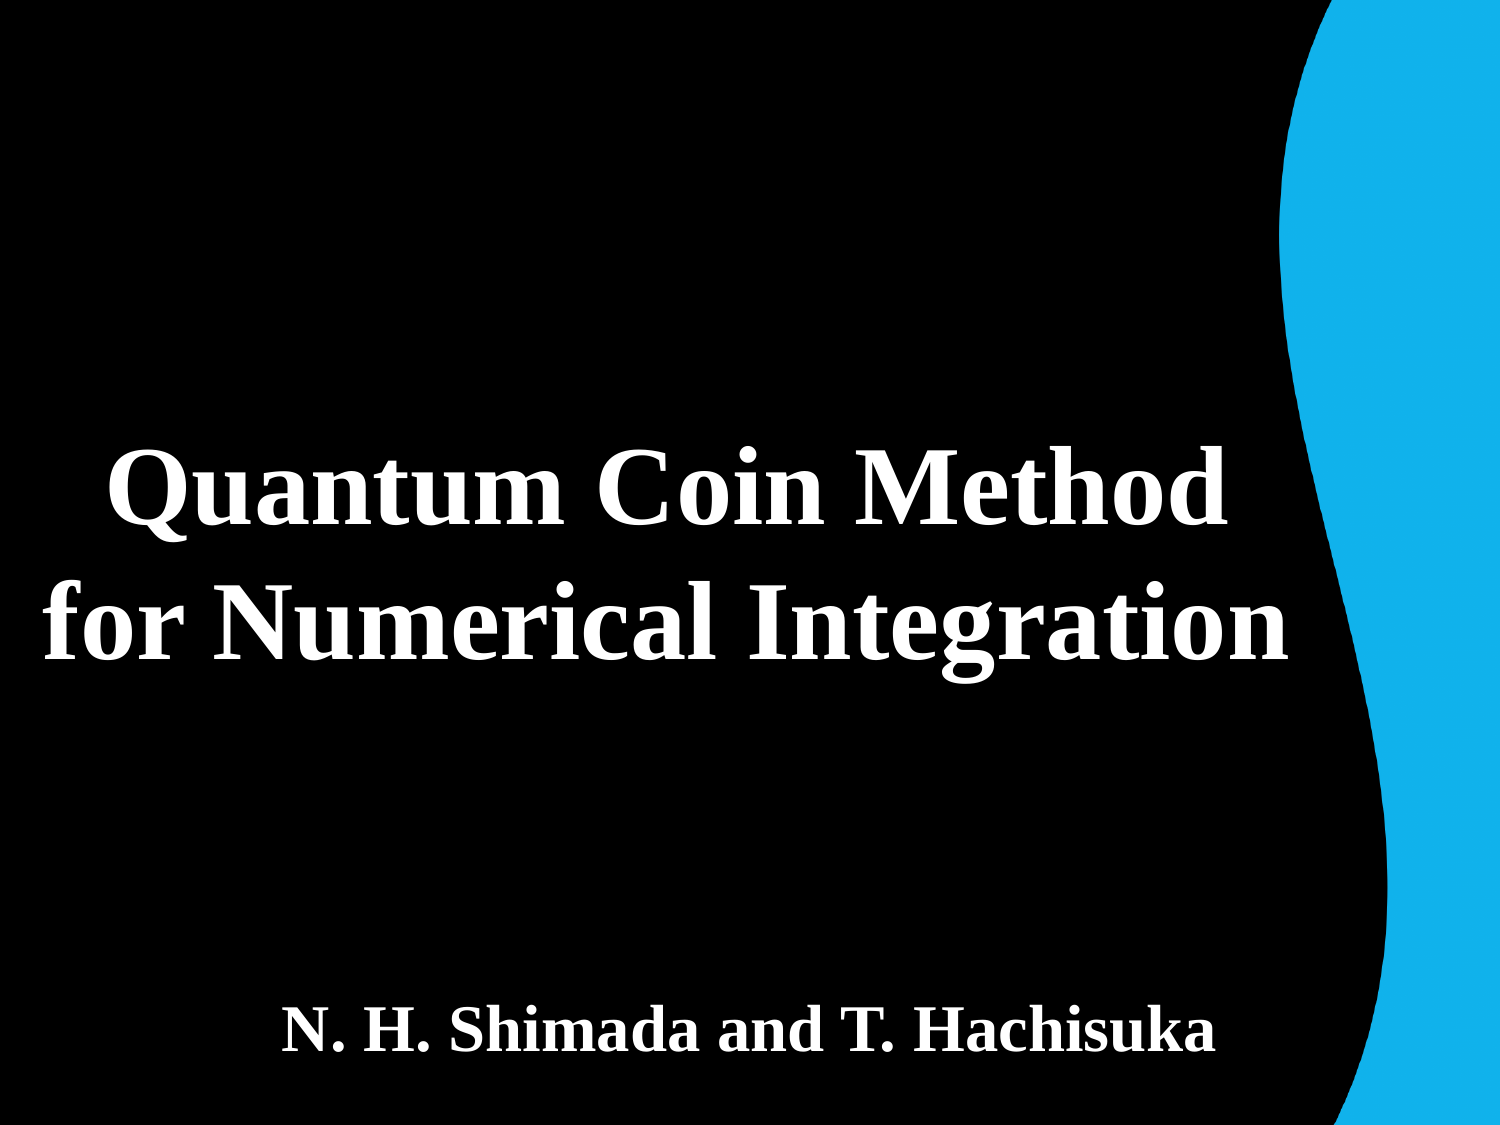

Quantum Coin Method
for Numerical Integration

N. H. Shimada and T. Hachisuka